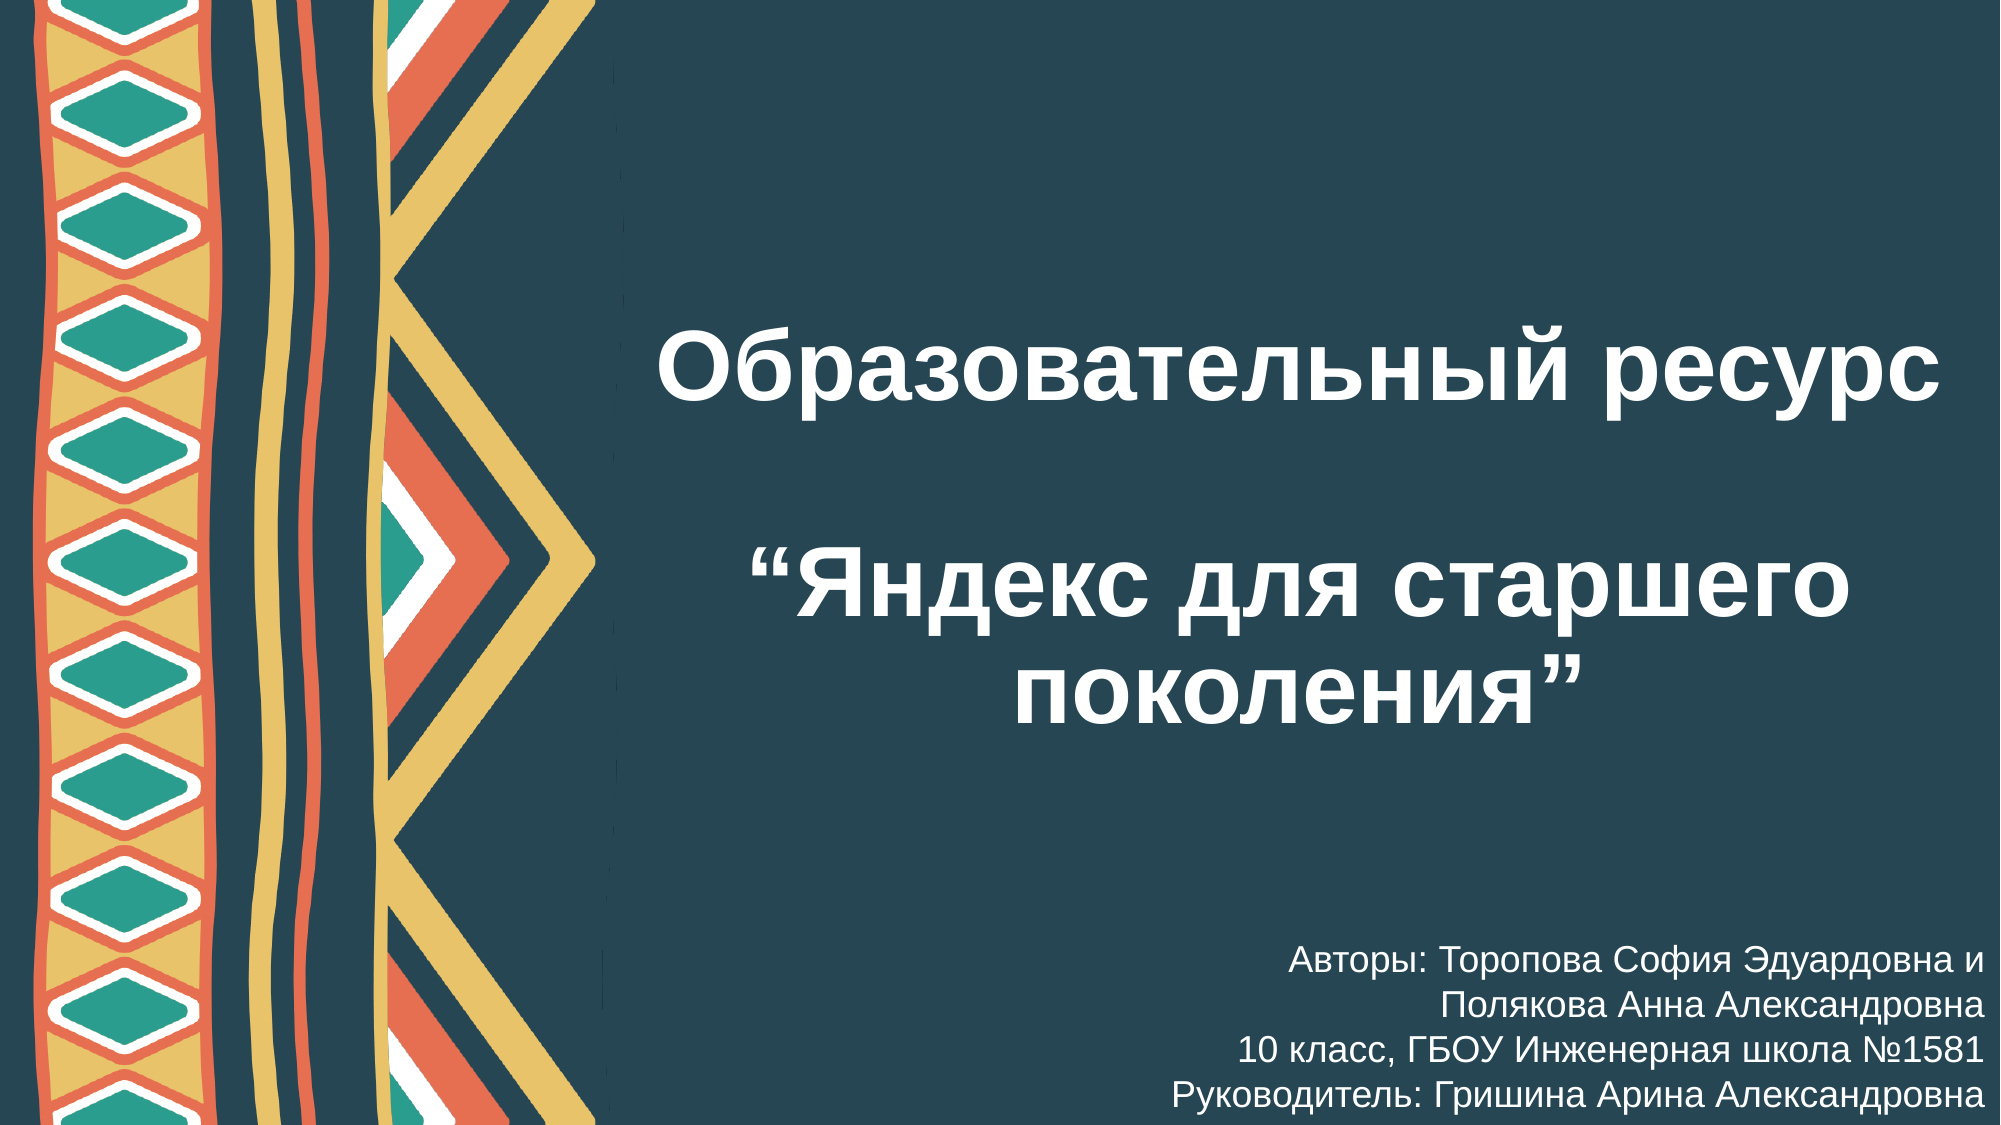

# Образовательный ресурс “Яндекс для старшего поколения”
Авторы: Торопова София Эдуардовна и Полякова Анна Александровна
10 класс, ГБОУ Инженерная школа №1581
Руководитель: Гришина Арина Александровна